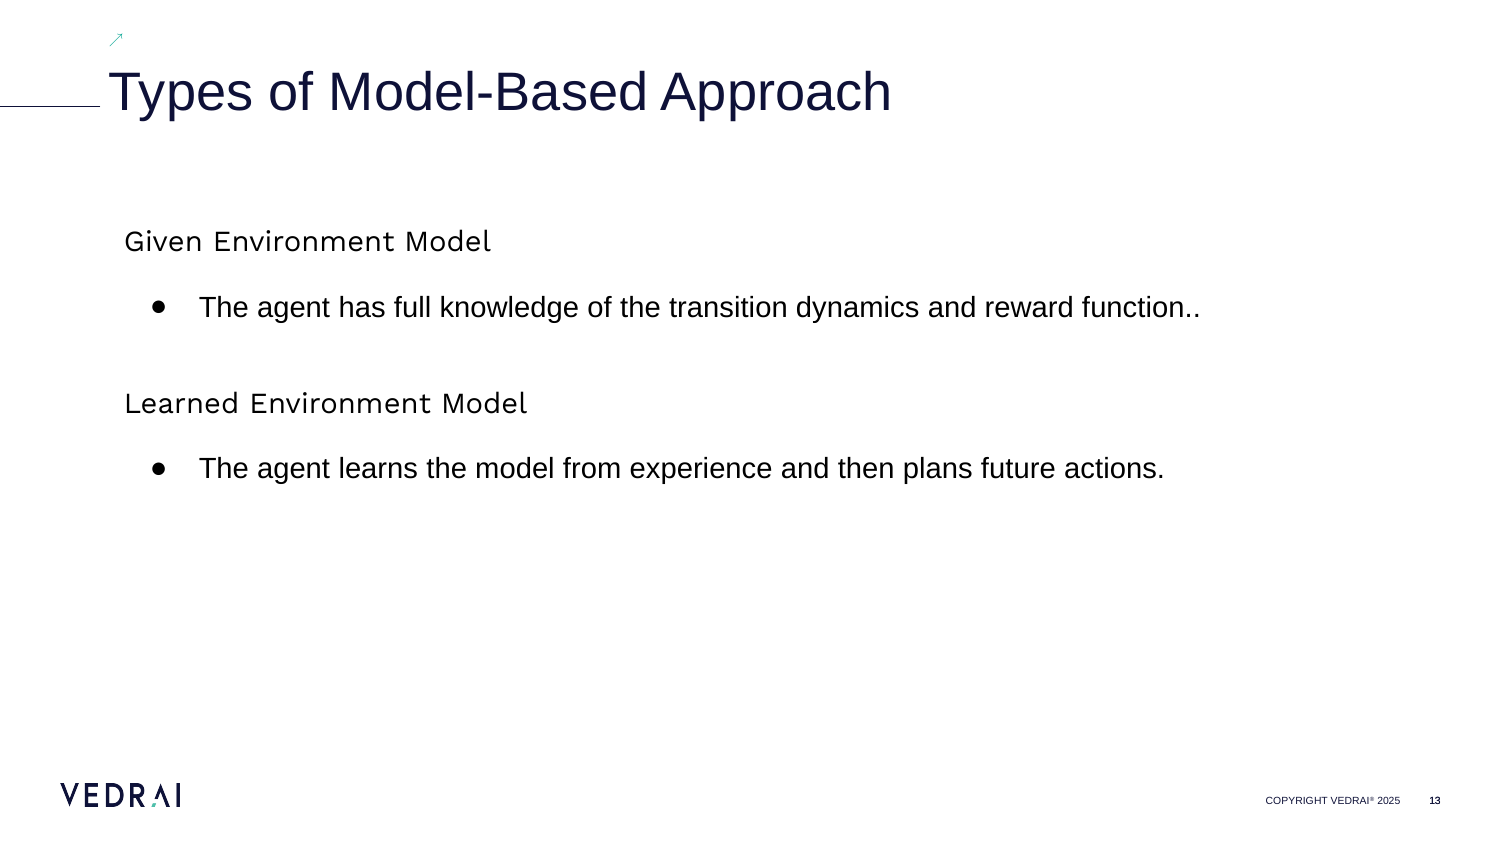

Types of Model-Based Approach
Given Environment Model
The agent has full knowledge of the transition dynamics and reward function..
Learned Environment Model
The agent learns the model from experience and then plans future actions.